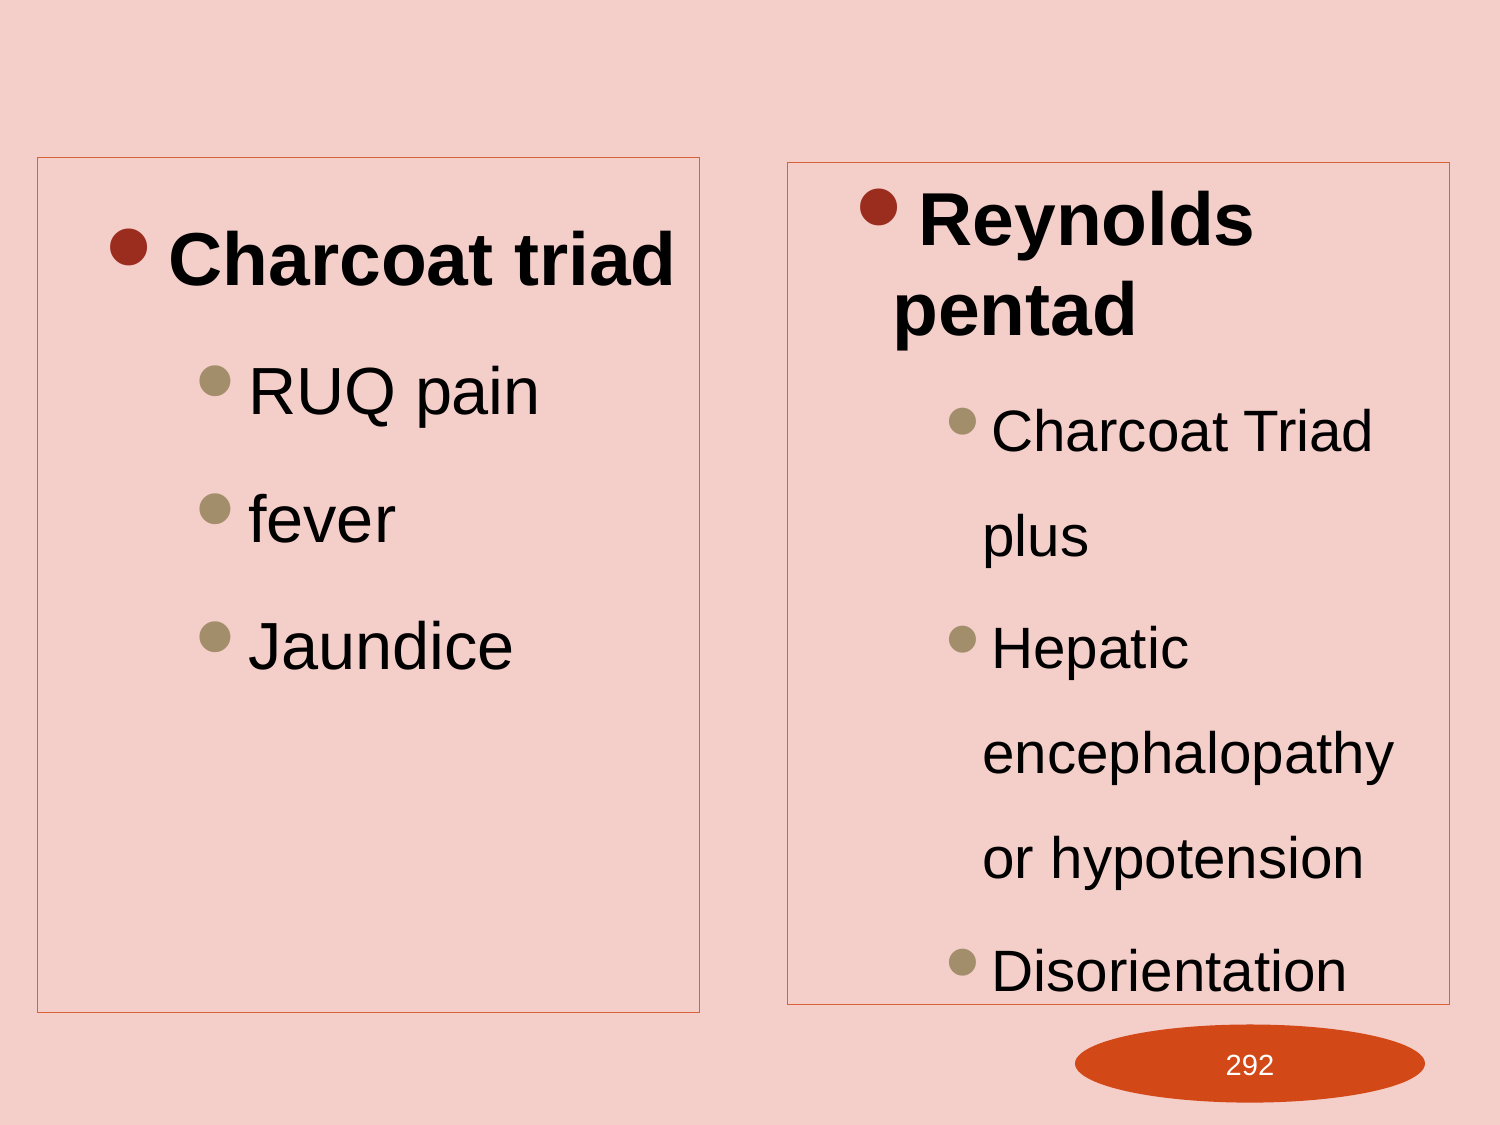

Charcoat triad
RUQ pain
fever
Jaundice

Reynolds pentad
Charcoat Triad plus
Hepatic encephalopathy or hypotension
Disorientation
292